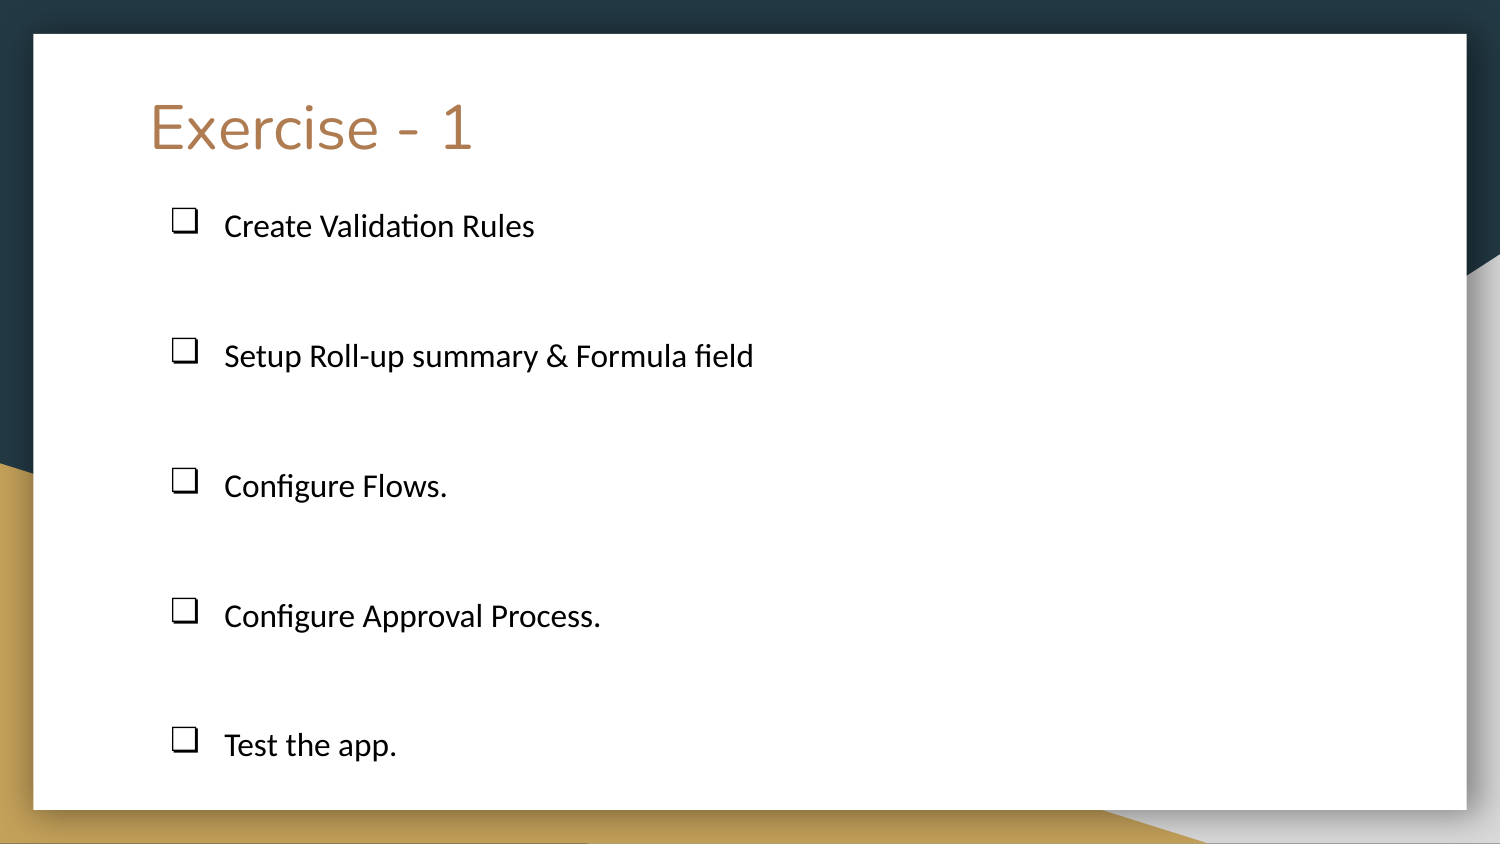

# Exercise - 1
Create Validation Rules

Setup Roll-up summary & Formula field

Configure Flows.

Configure Approval Process.

Test the app.